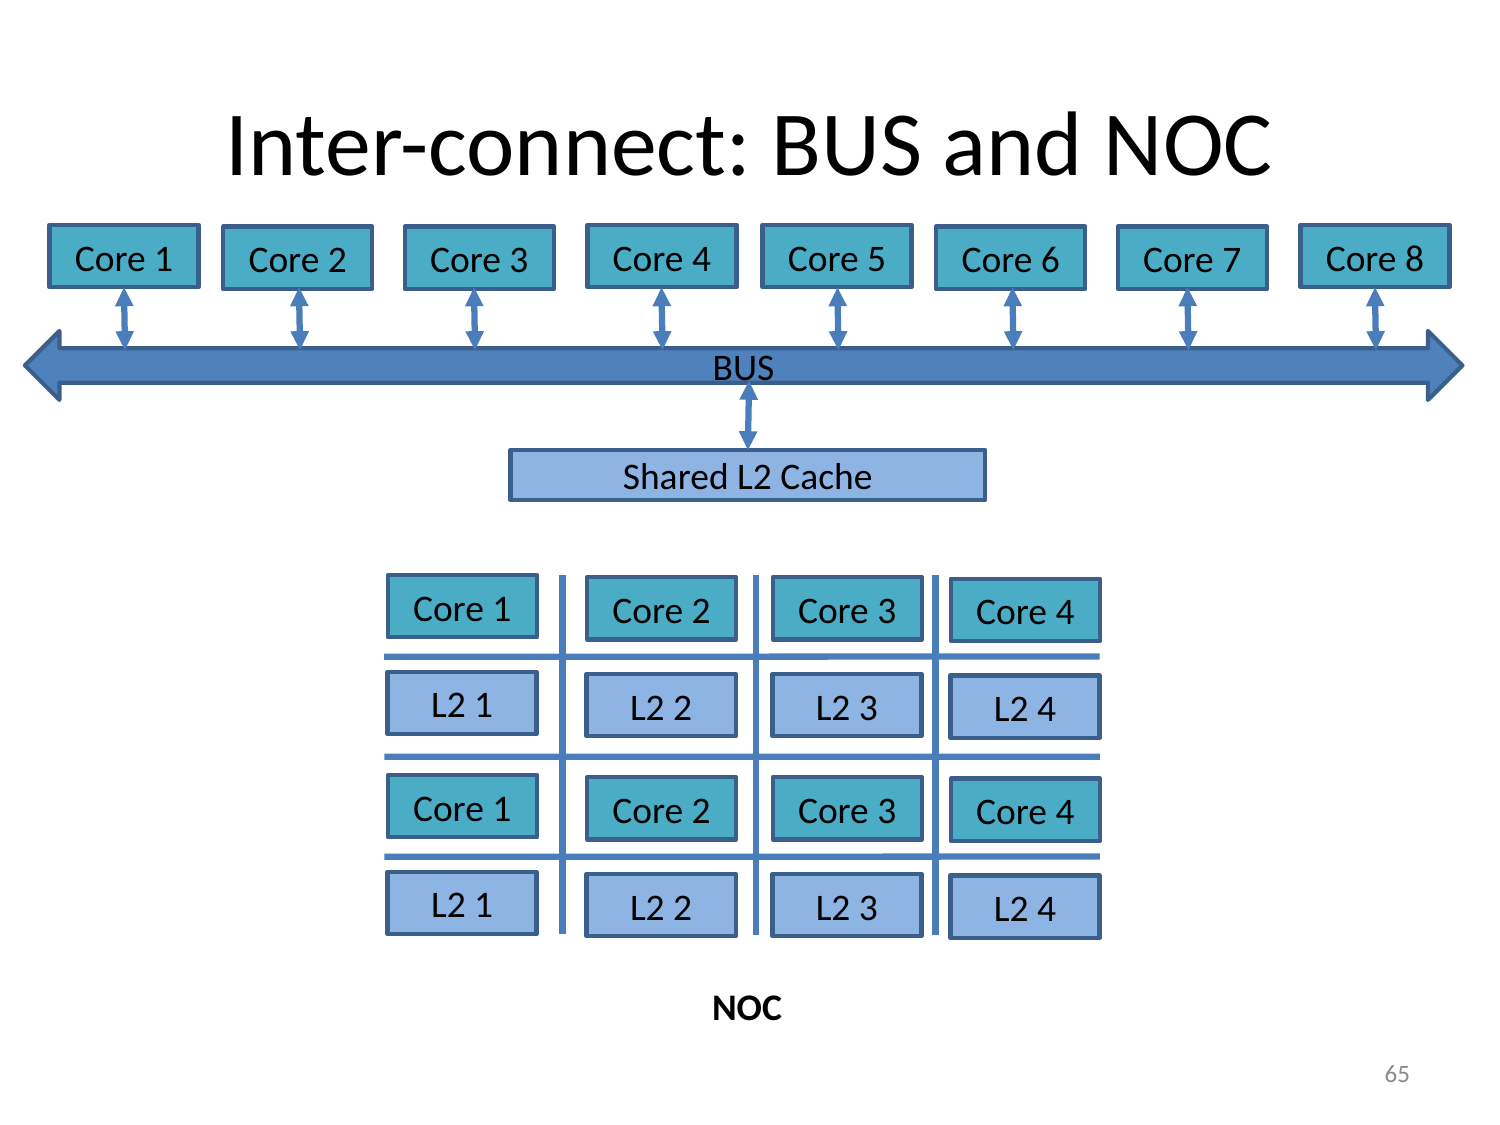

# Inter-connect: BUS and NOC
Core 1
Core 4
Core 5
Core 8
Core 2
Core 3
Core 6
Core 7
BUS
Shared L2 Cache
Core 1
Core 2
Core 3
Core 4
L2 1
L2 2
L2 3
L2 4
Core 1
Core 2
Core 3
Core 4
L2 1
L2 2
L2 3
L2 4
NOC
65